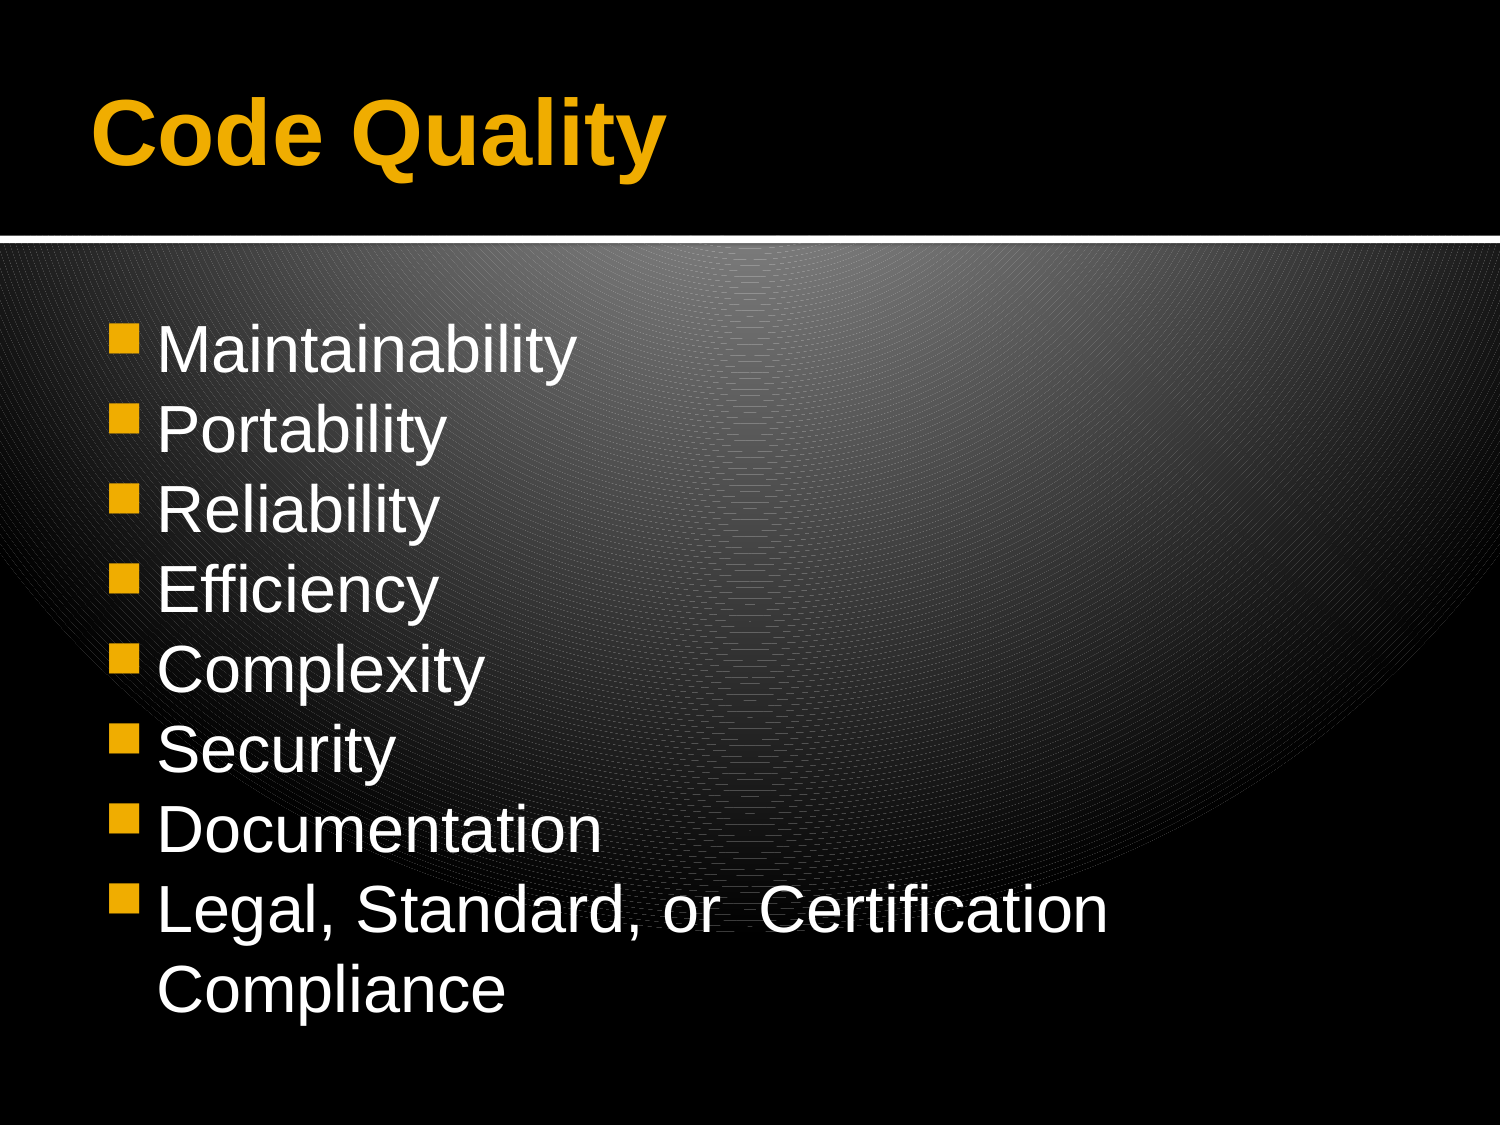

# Code Quality
Maintainability
Portability
Reliability
Efficiency
Complexity
Security
Documentation
Legal, Standard, or  Certification Compliance